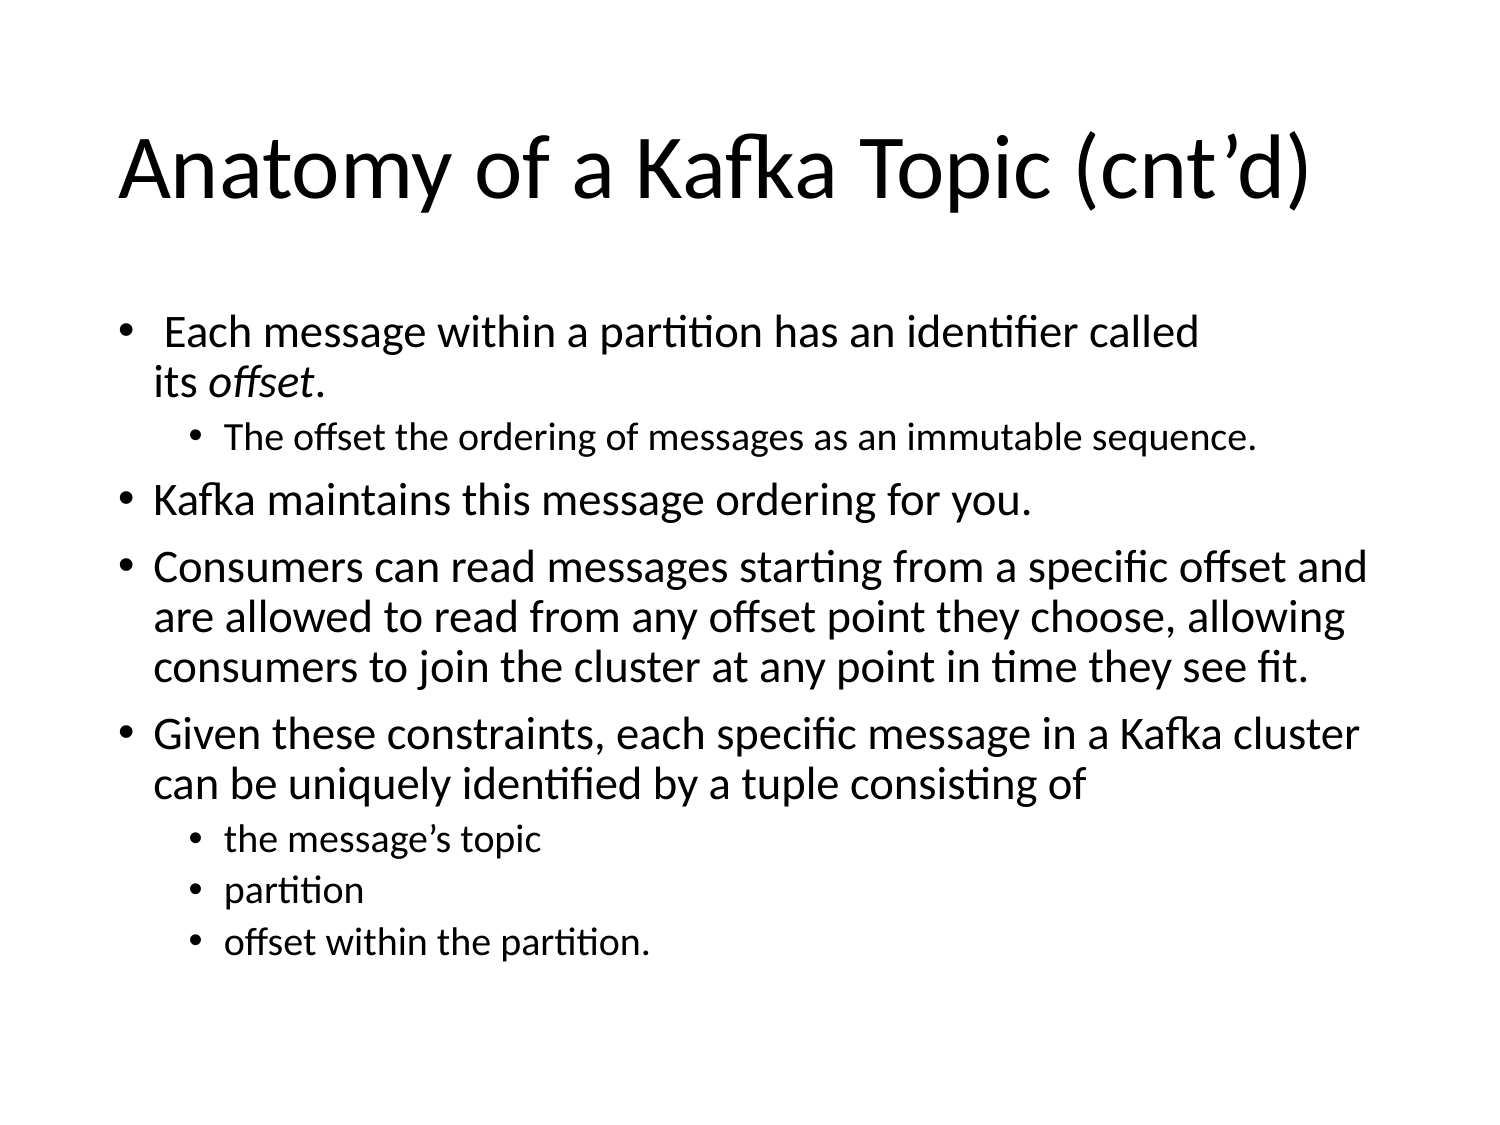

# Anatomy of a Kafka Topic (cnt’d)
 Each message within a partition has an identifier called its offset.
The offset the ordering of messages as an immutable sequence.
Kafka maintains this message ordering for you.
Consumers can read messages starting from a specific offset and are allowed to read from any offset point they choose, allowing consumers to join the cluster at any point in time they see fit.
Given these constraints, each specific message in a Kafka cluster can be uniquely identified by a tuple consisting of
the message’s topic
partition
offset within the partition.